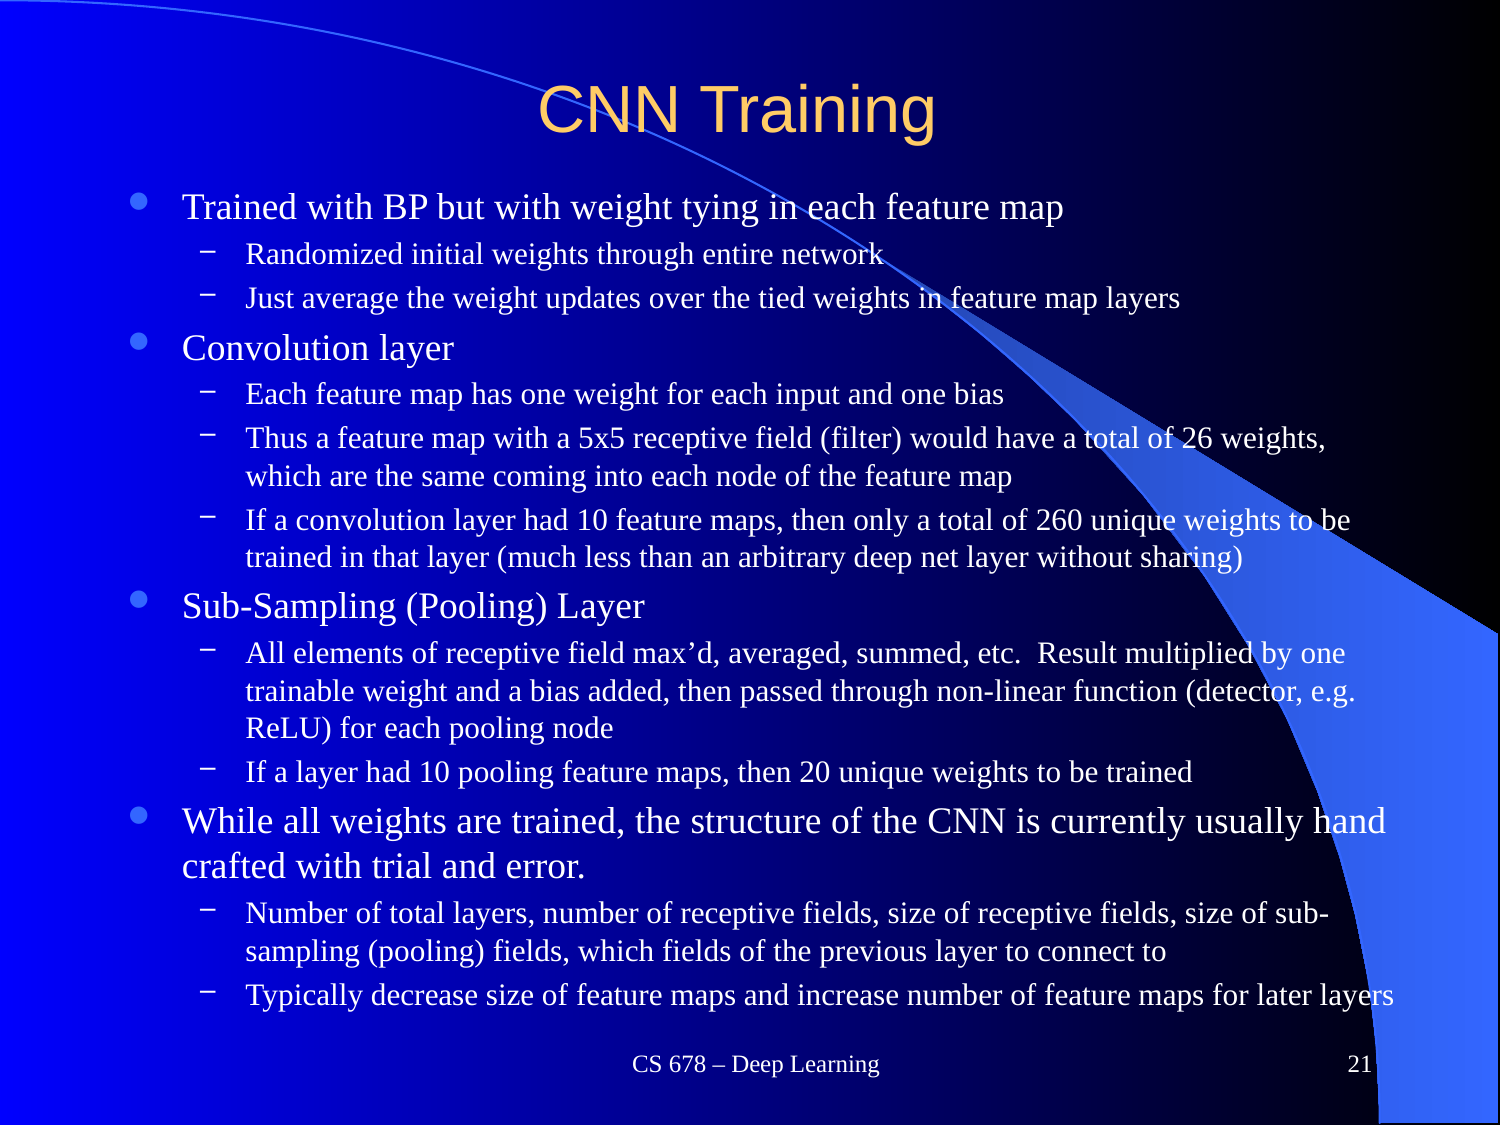

# CNN Training
Trained with BP but with weight tying in each feature map
Randomized initial weights through entire network
Just average the weight updates over the tied weights in feature map layers
Convolution layer
Each feature map has one weight for each input and one bias
Thus a feature map with a 5x5 receptive field (filter) would have a total of 26 weights, which are the same coming into each node of the feature map
If a convolution layer had 10 feature maps, then only a total of 260 unique weights to be trained in that layer (much less than an arbitrary deep net layer without sharing)
Sub-Sampling (Pooling) Layer
All elements of receptive field max’d, averaged, summed, etc.  Result multiplied by one trainable weight and a bias added, then passed through non-linear function (detector, e.g. ReLU) for each pooling node
If a layer had 10 pooling feature maps, then 20 unique weights to be trained
While all weights are trained, the structure of the CNN is currently usually hand crafted with trial and error.
Number of total layers, number of receptive fields, size of receptive fields, size of sub-sampling (pooling) fields, which fields of the previous layer to connect to
Typically decrease size of feature maps and increase number of feature maps for later layers

CS 678 – Deep Learning
21